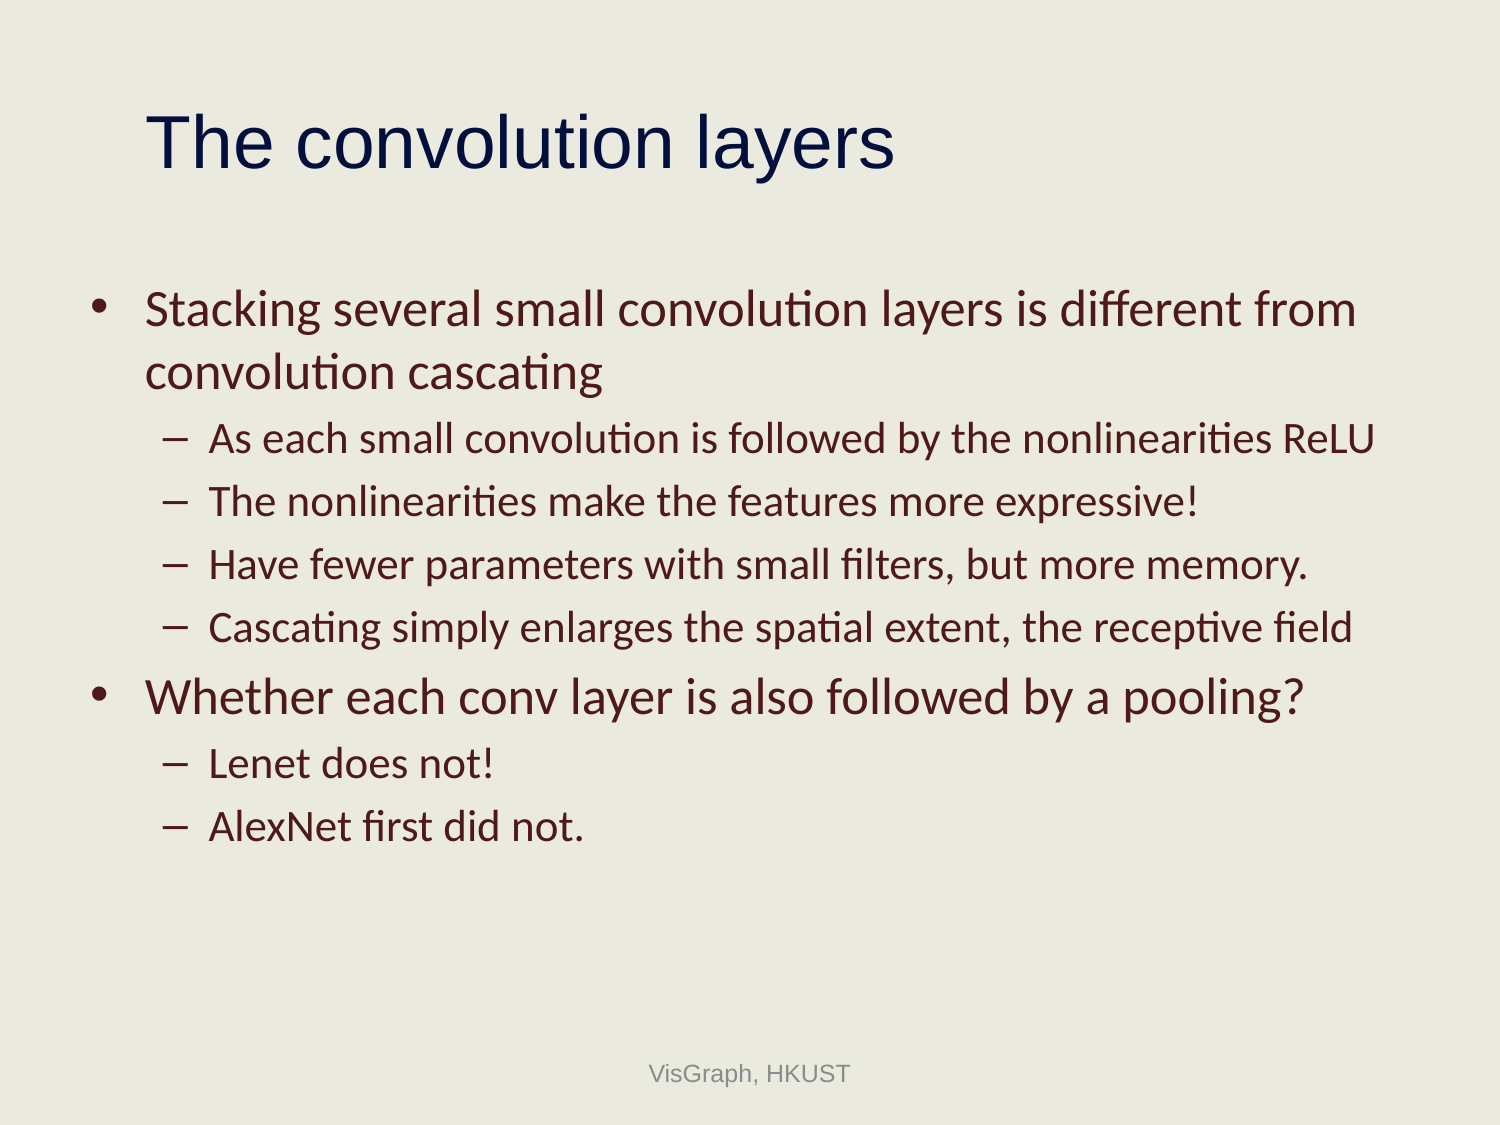

# The convolution layers
Stacking several small convolution layers is different from convolution cascating
As each small convolution is followed by the nonlinearities ReLU
The nonlinearities make the features more expressive!
Have fewer parameters with small filters, but more memory.
Cascating simply enlarges the spatial extent, the receptive field
Whether each conv layer is also followed by a pooling?
Lenet does not!
AlexNet first did not.

VisGraph, HKUST